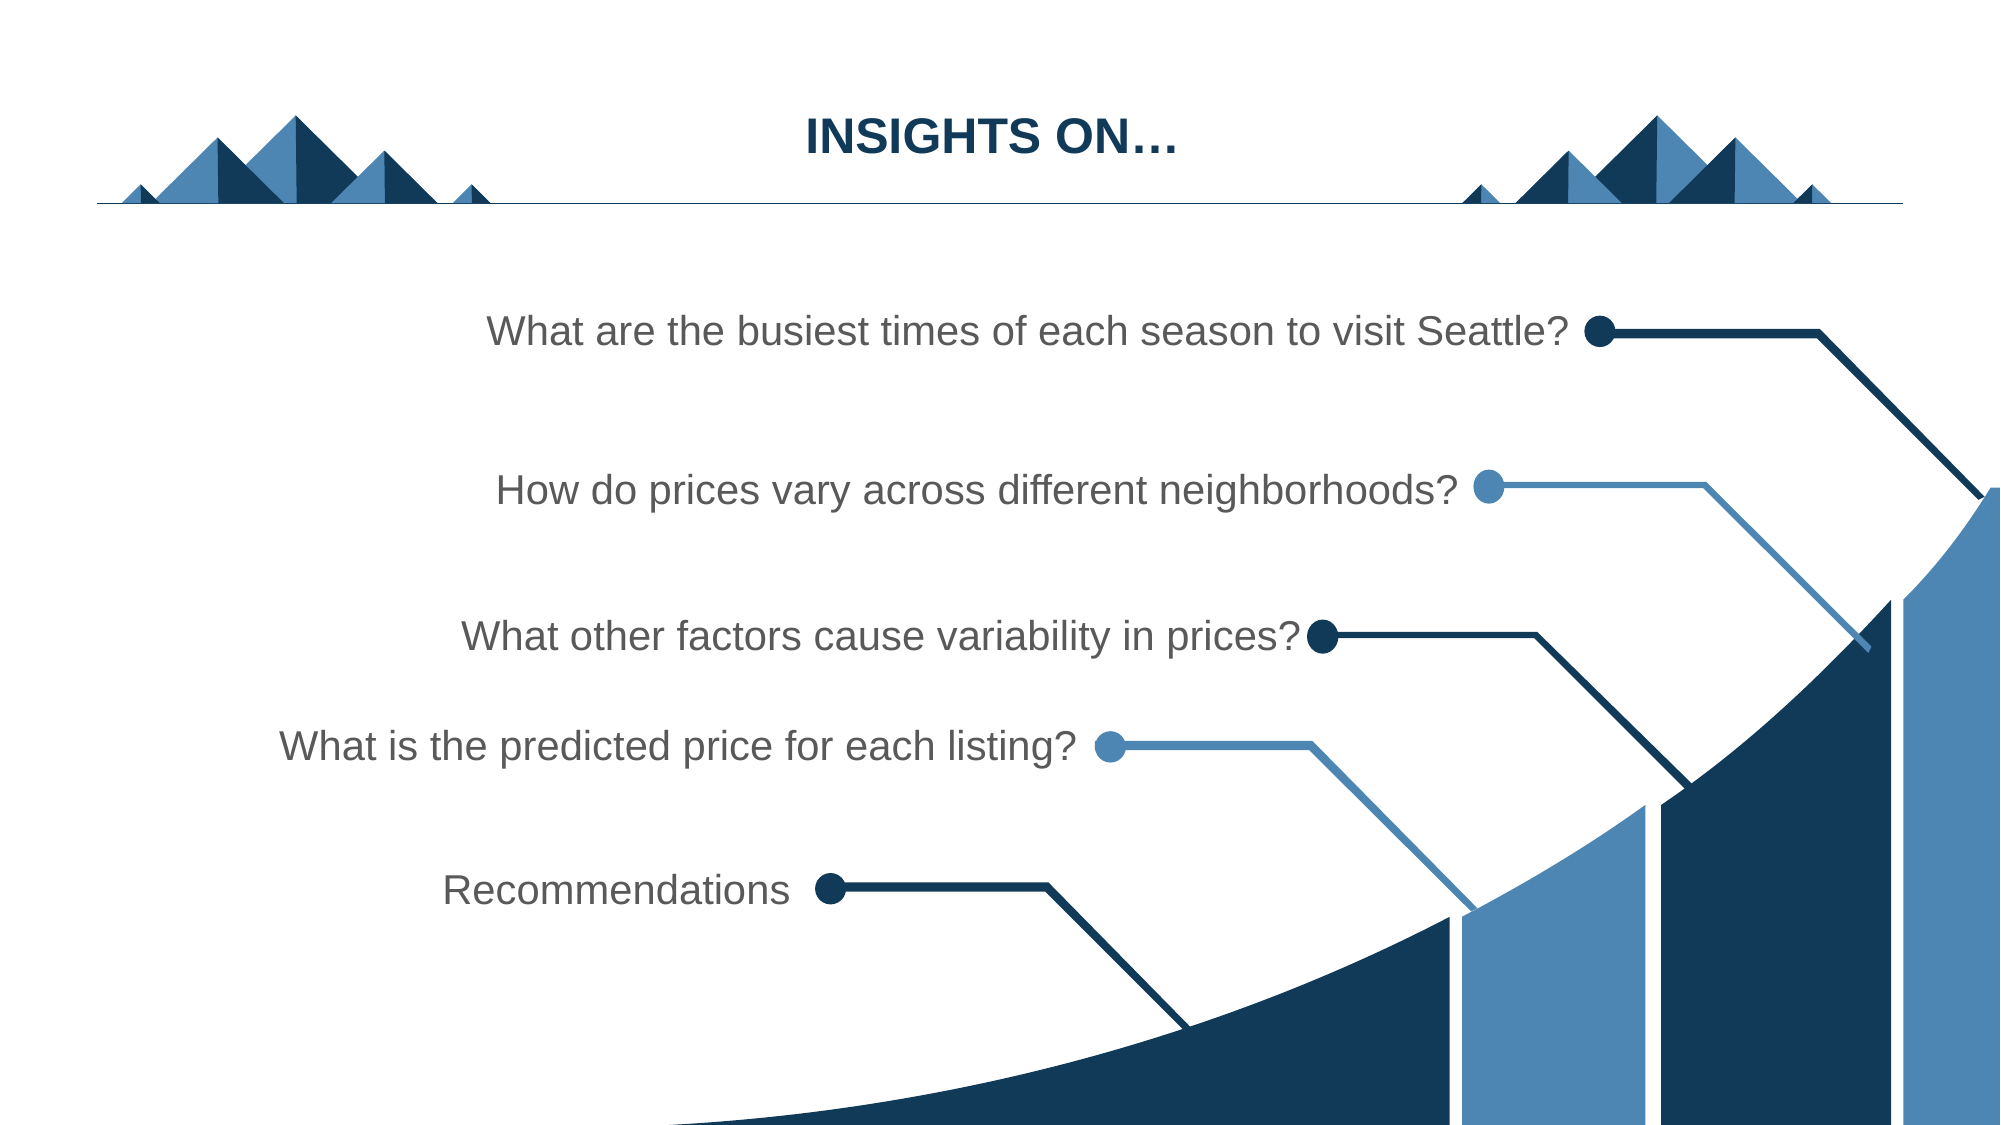

Insights on…

What are the busiest times of each season to visit Seattle?

How do prices vary across different neighborhoods?

What other factors cause variability in prices?

What is the predicted price for each listing?

Recommendations